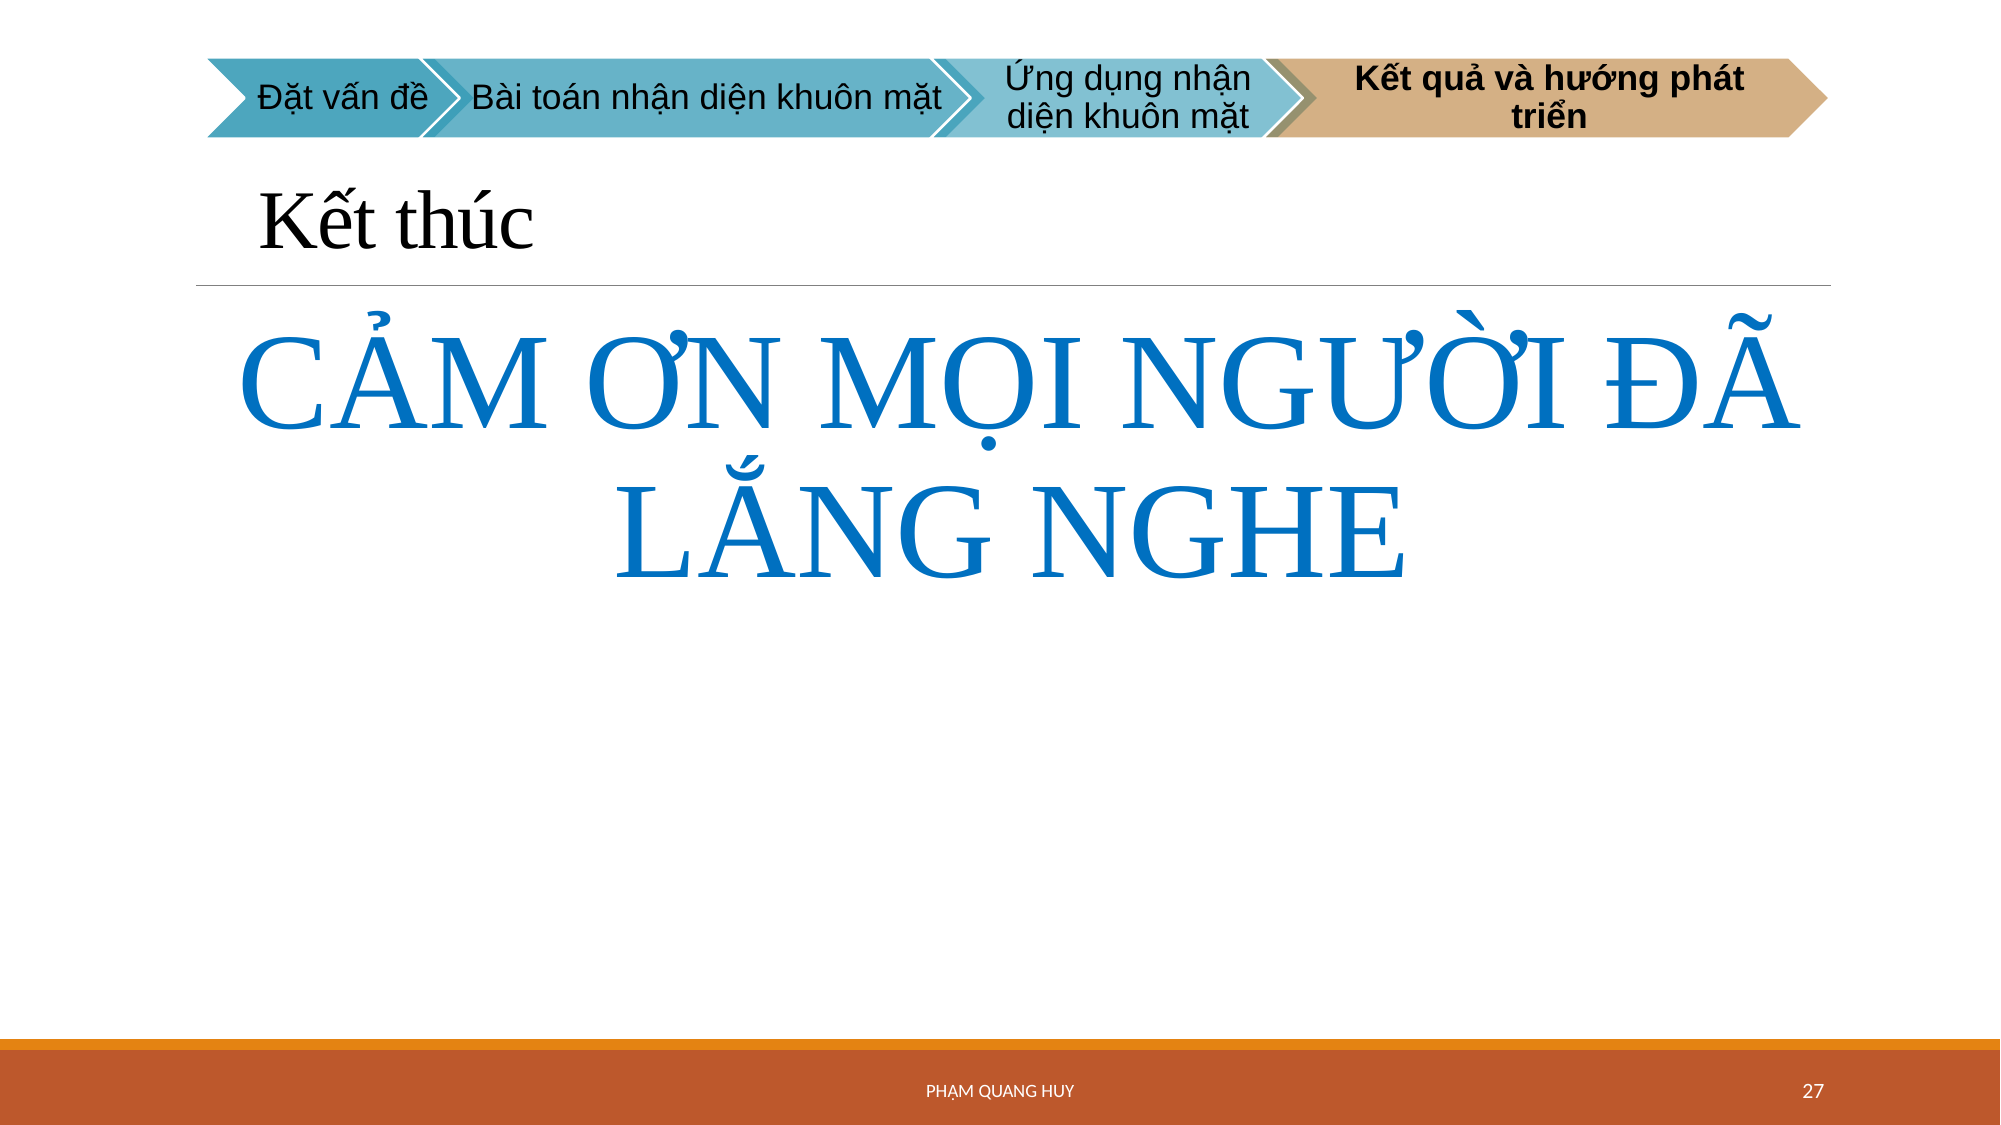

# Kết luận và hướng phát triển Kết thúc
Đặt vấn đề
Bài toán nhận diện khuôn mặt
Ứng dụng nhận diện khuôn mặt
Kết quả và hướng phát triển
CẢM ƠN MỌI NGƯỜI ĐÃ LẮNG NGHE
Phạm Quang Huy
27